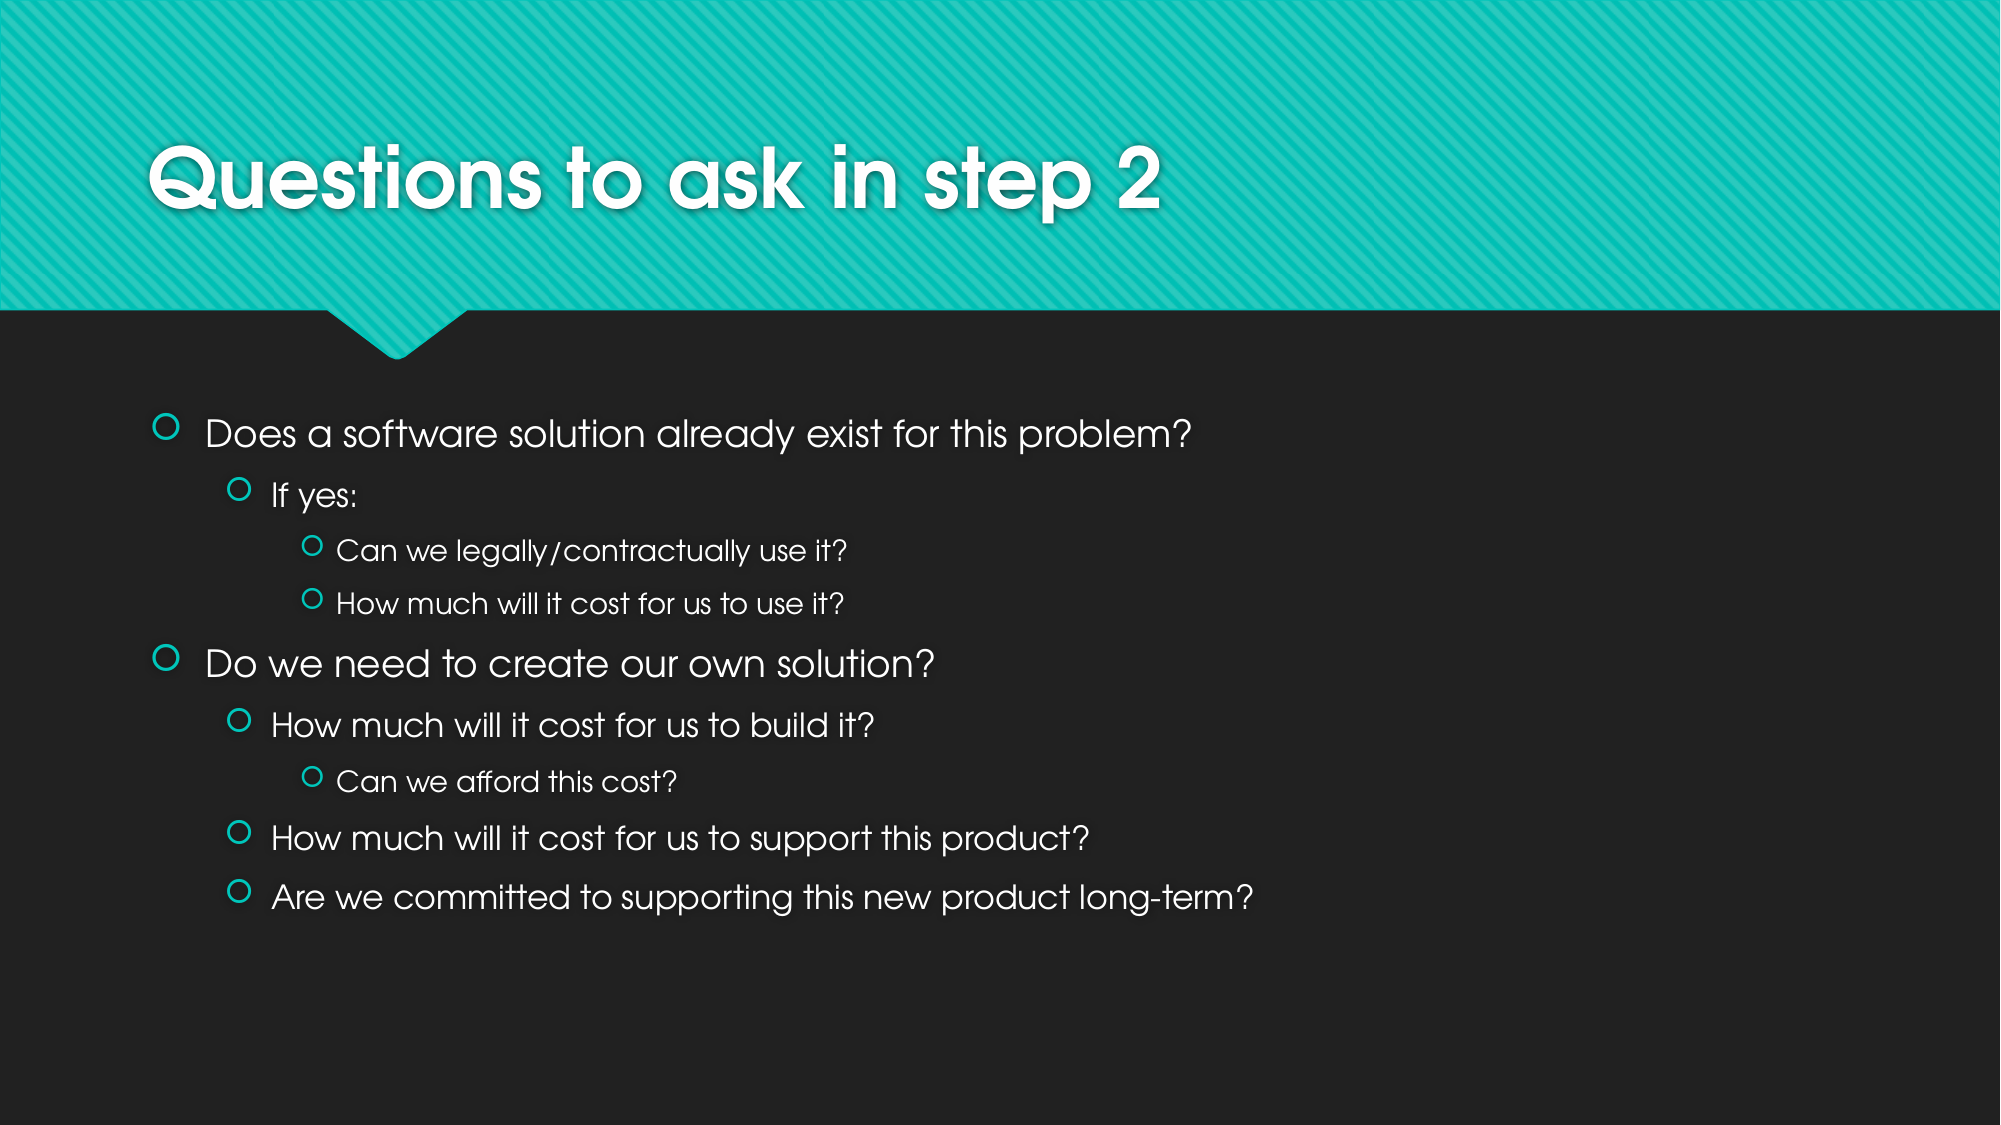

# Questions to ask in step 2
Does a software solution already exist for this problem?
If yes:
Can we legally/contractually use it?
How much will it cost for us to use it?
Do we need to create our own solution?
How much will it cost for us to build it?
Can we afford this cost?
How much will it cost for us to support this product?
Are we committed to supporting this new product long-term?